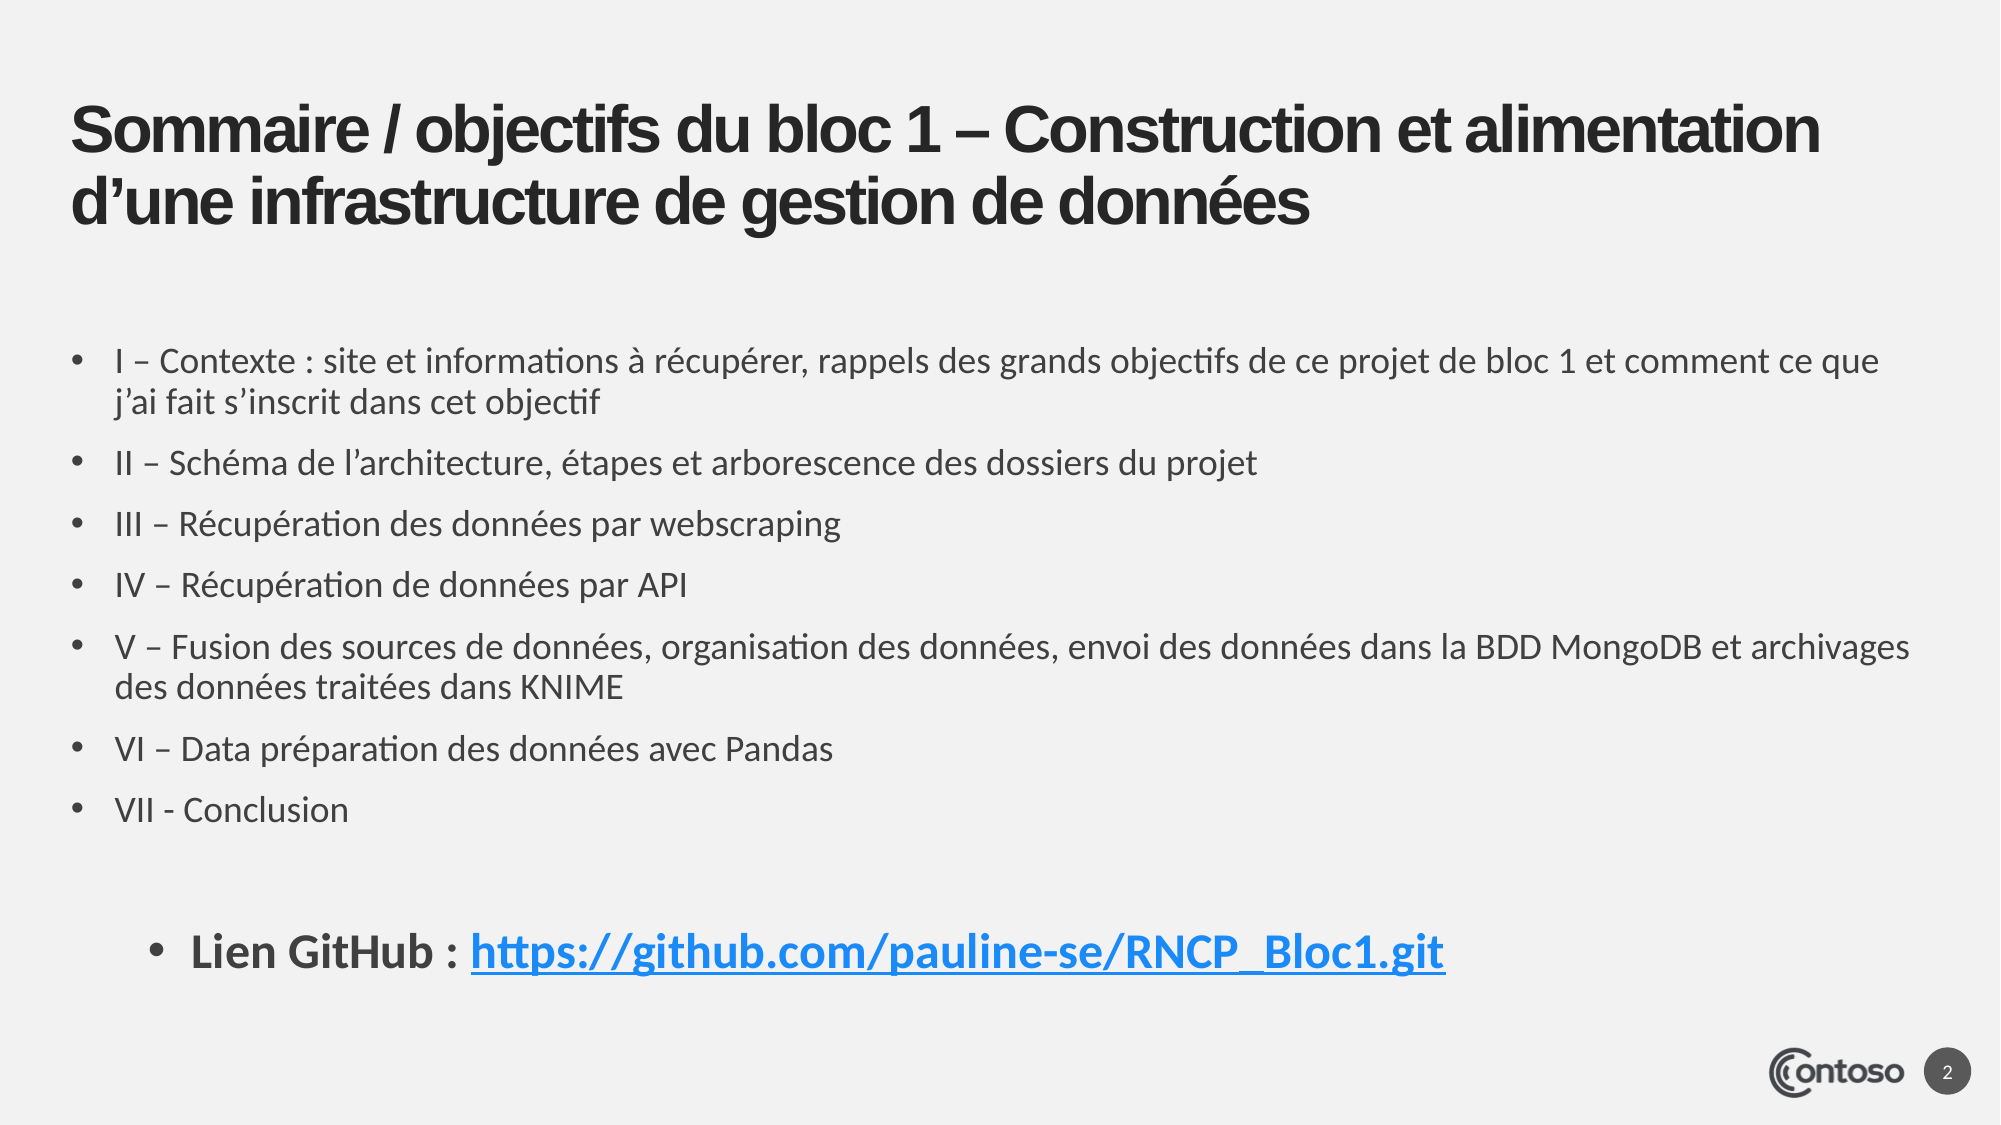

# Sommaire / objectifs du bloc 1 – Construction et alimentation d’une infrastructure de gestion de données
I – Contexte : site et informations à récupérer, rappels des grands objectifs de ce projet de bloc 1 et comment ce que j’ai fait s’inscrit dans cet objectif
II – Schéma de l’architecture, étapes et arborescence des dossiers du projet
III – Récupération des données par webscraping
IV – Récupération de données par API
V – Fusion des sources de données, organisation des données, envoi des données dans la BDD MongoDB et archivages des données traitées dans KNIME
VI – Data préparation des données avec Pandas
VII - Conclusion
Lien GitHub : https://github.com/pauline-se/RNCP_Bloc1.git

2